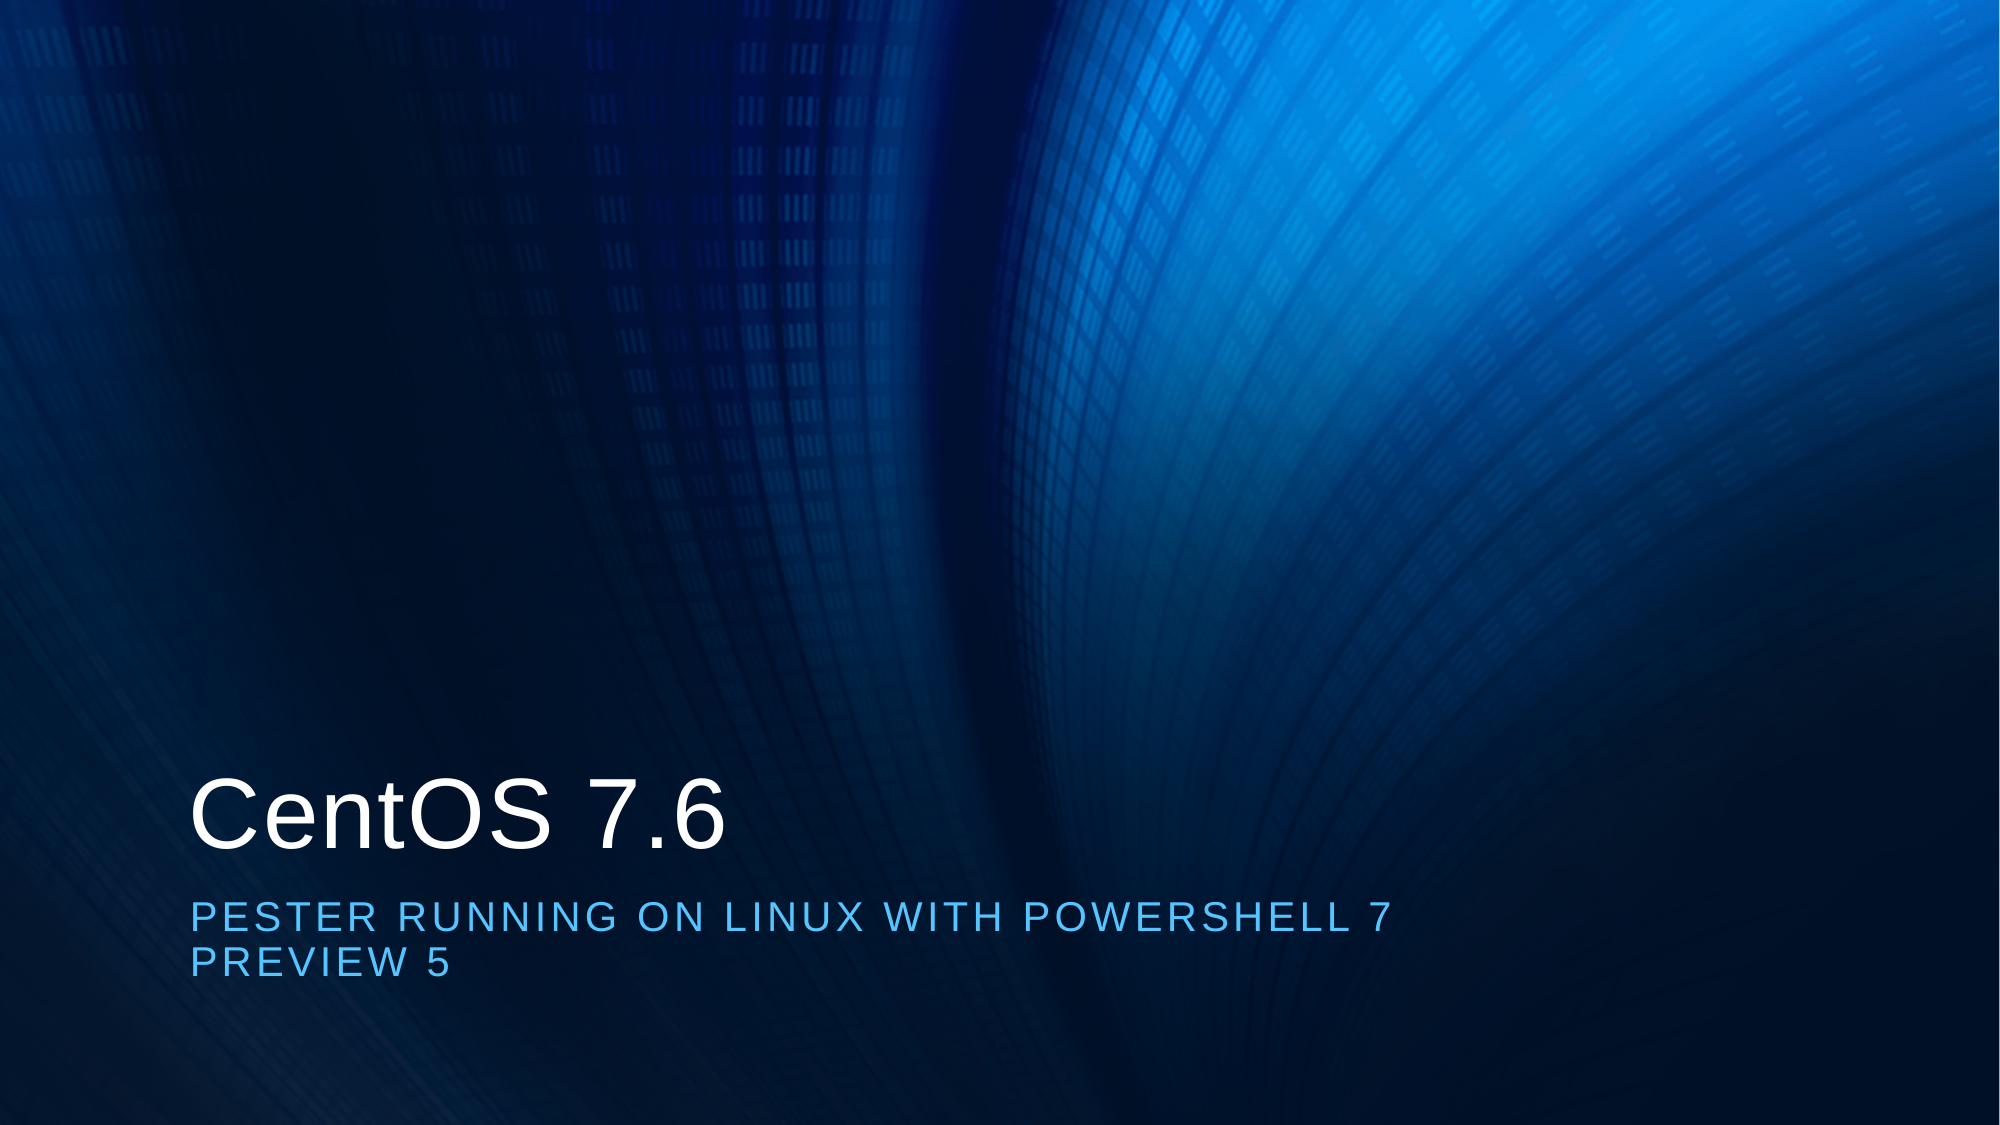

# CentOS 7.6
Pester running on Linux with PowerShell 7 preview 5